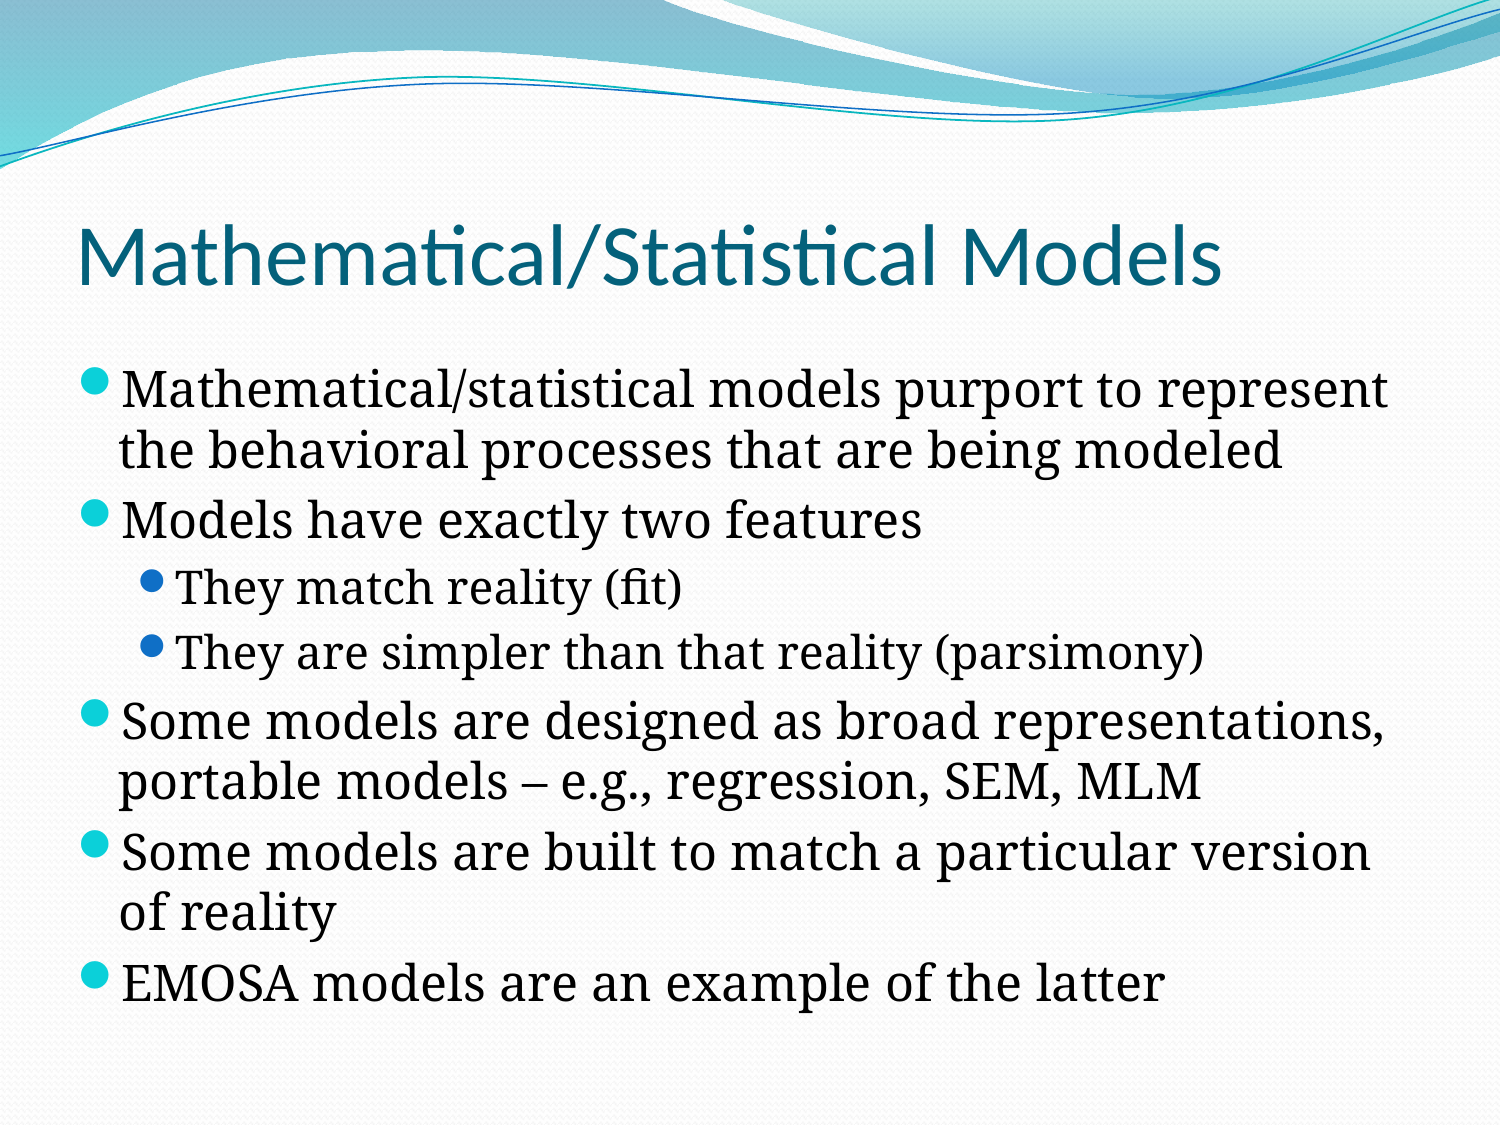

# Mathematical/Statistical Models
Mathematical/statistical models purport to represent the behavioral processes that are being modeled
Models have exactly two features
They match reality (fit)
They are simpler than that reality (parsimony)
Some models are designed as broad representations, portable models – e.g., regression, SEM, MLM
Some models are built to match a particular version of reality
EMOSA models are an example of the latter